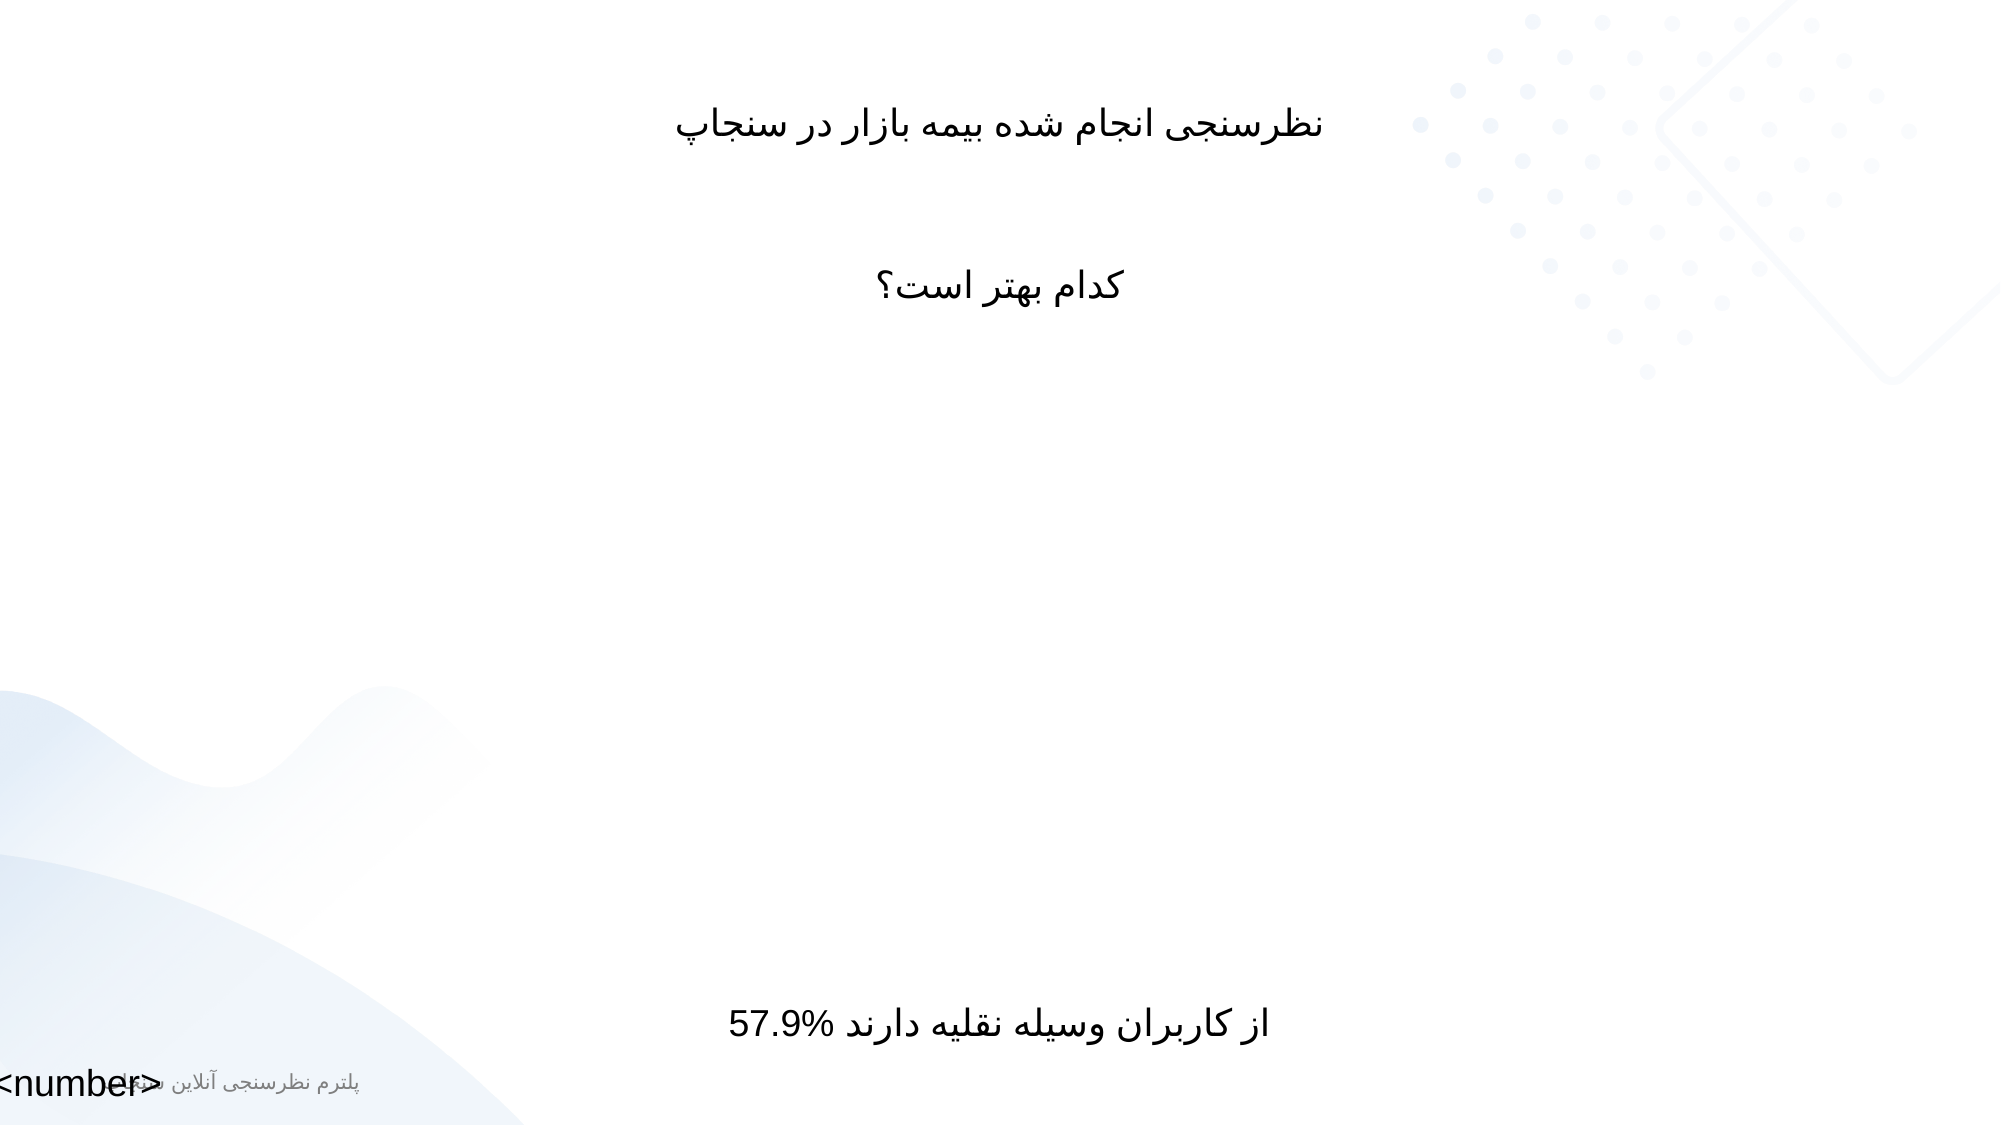

نظرسنجی انجام شده بیمه بازار در سنجاپ

کدام بهتر است؟
57.9% از کاربران وسیله نقلیه دارند
<number>